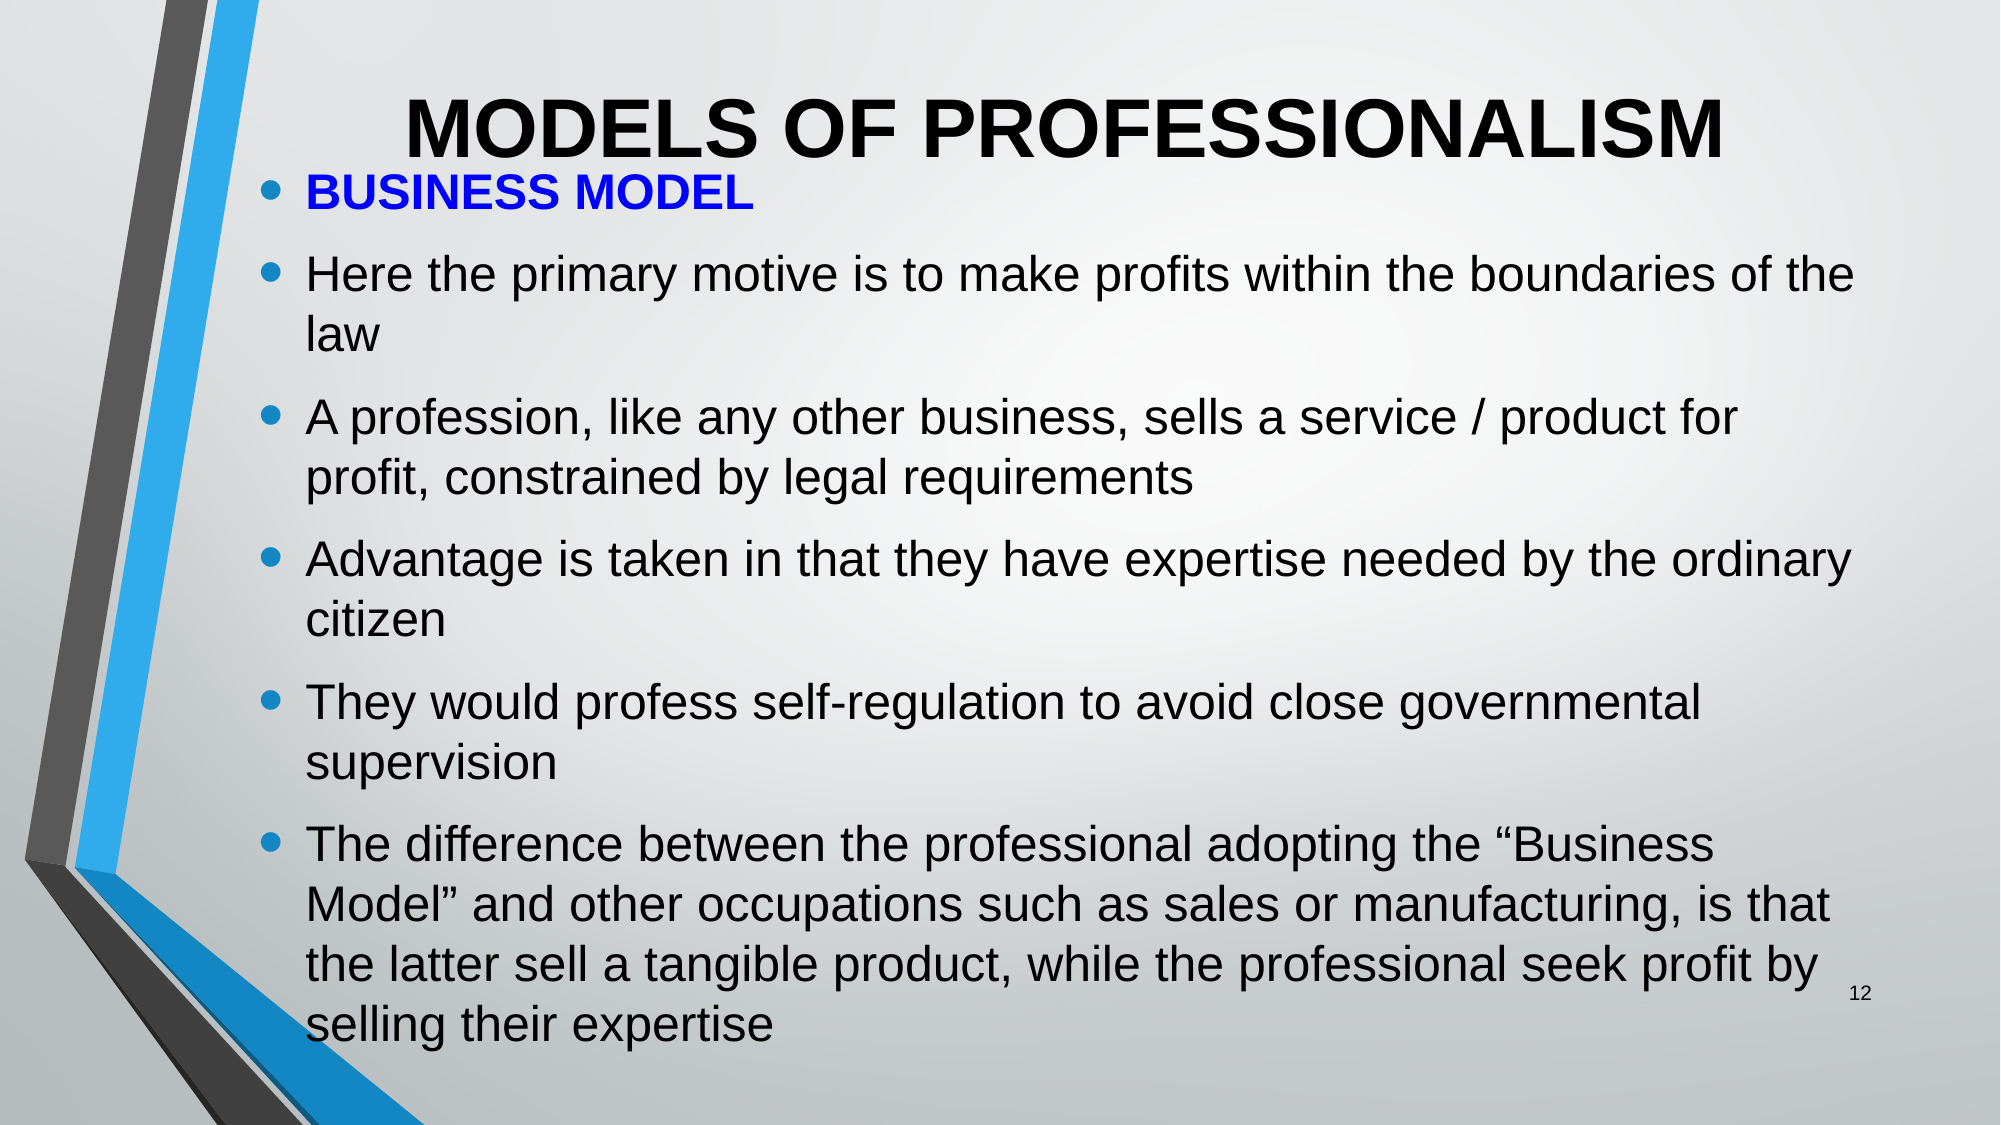

# MODELS OF PROFESSIONALISM
BUSINESS MODEL
Here the primary motive is to make profits within the boundaries of the law
A profession, like any other business, sells a service / product for profit, constrained by legal requirements
Advantage is taken in that they have expertise needed by the ordinary citizen
They would profess self-regulation to avoid close governmental supervision
The difference between the professional adopting the “Business Model” and other occupations such as sales or manufacturing, is that the latter sell a tangible product, while the professional seek profit by selling their expertise

12